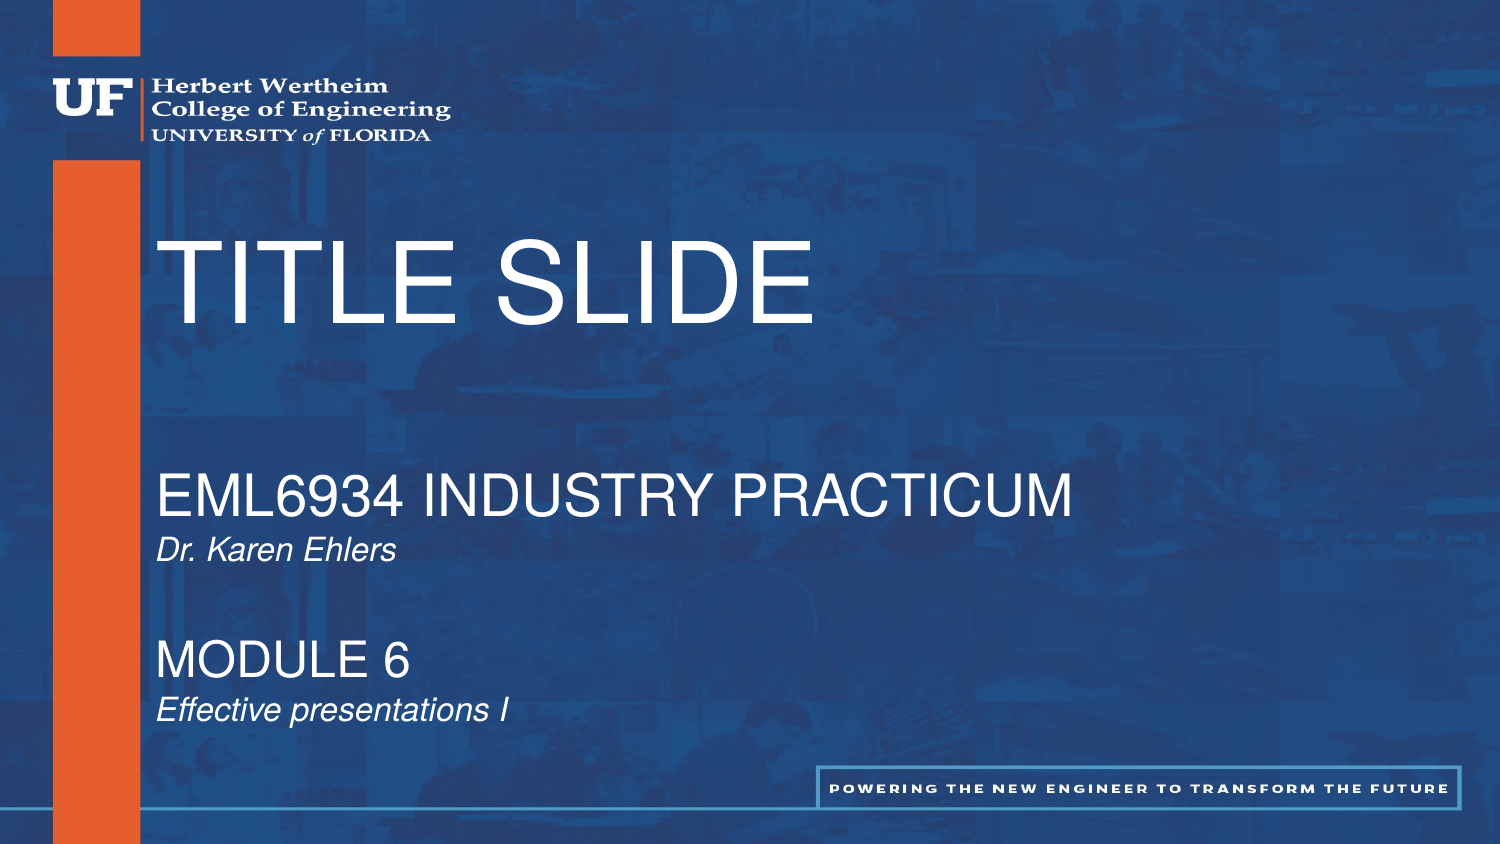

# TITLE SLIDE
EML6934 INDUSTRY PRACTICUM
Dr. Karen Ehlers

MODULE 6
Effective presentations I